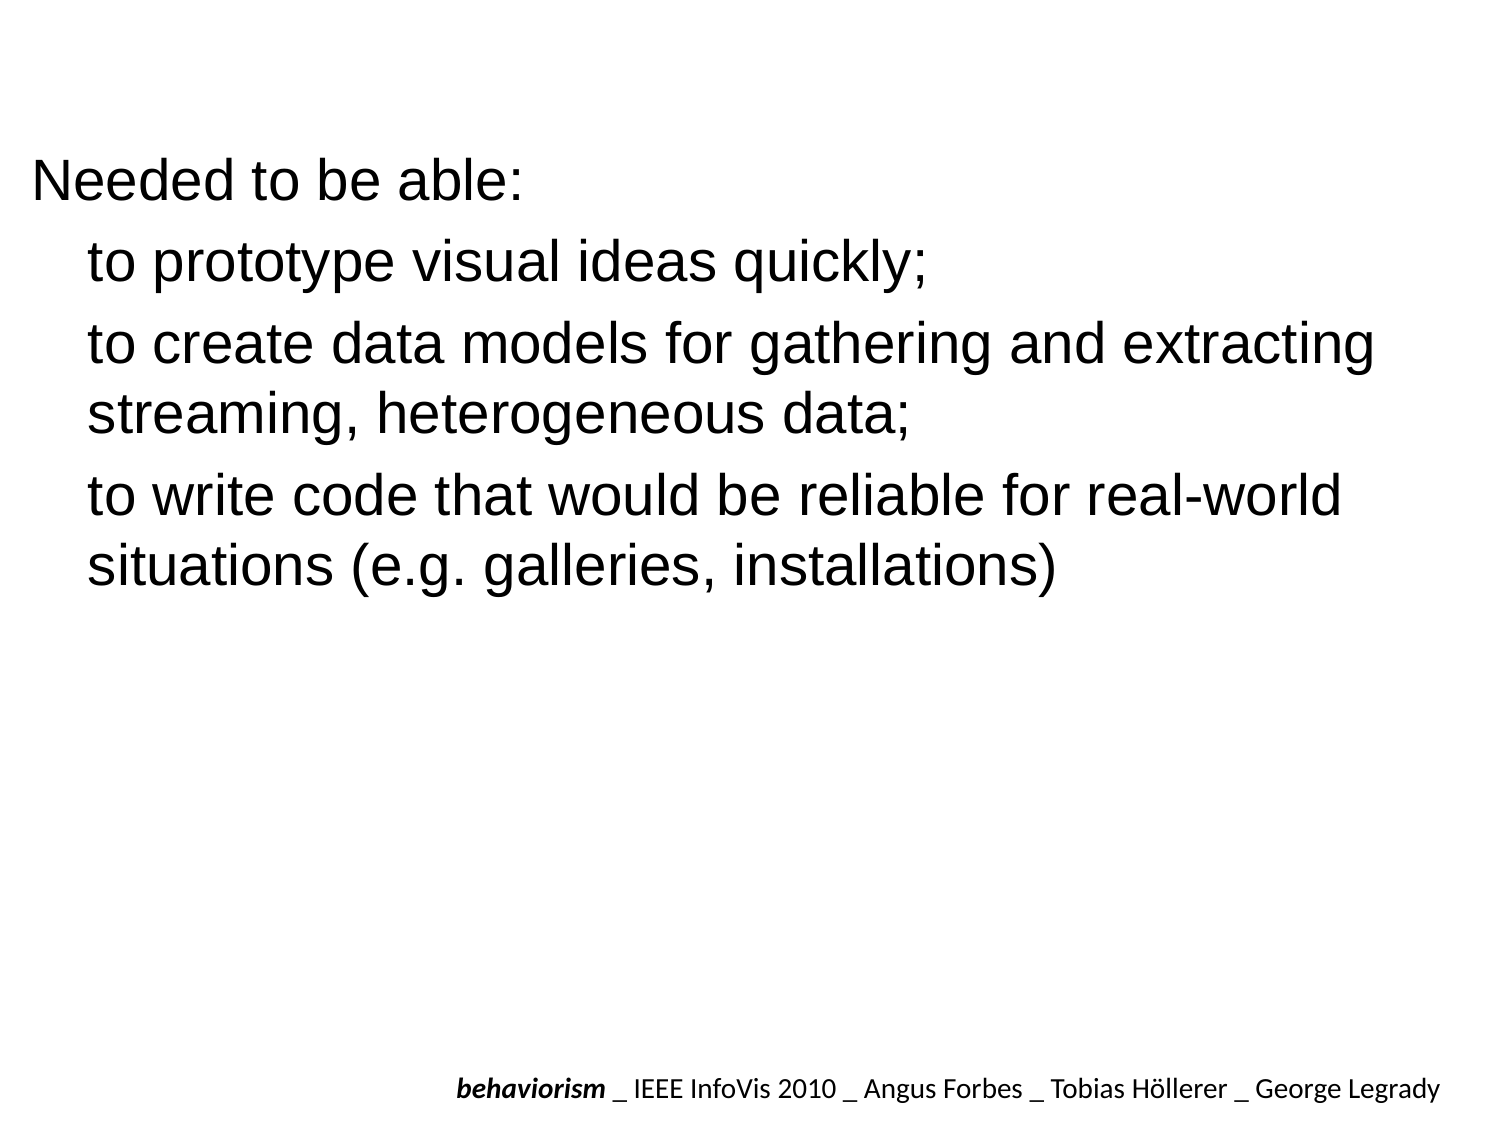

#
Needed to be able:
	to prototype visual ideas quickly;
	to create data models for gathering and extracting 	streaming, heterogeneous data;
	to write code that would be reliable for real-world 	situations (e.g. galleries, installations)